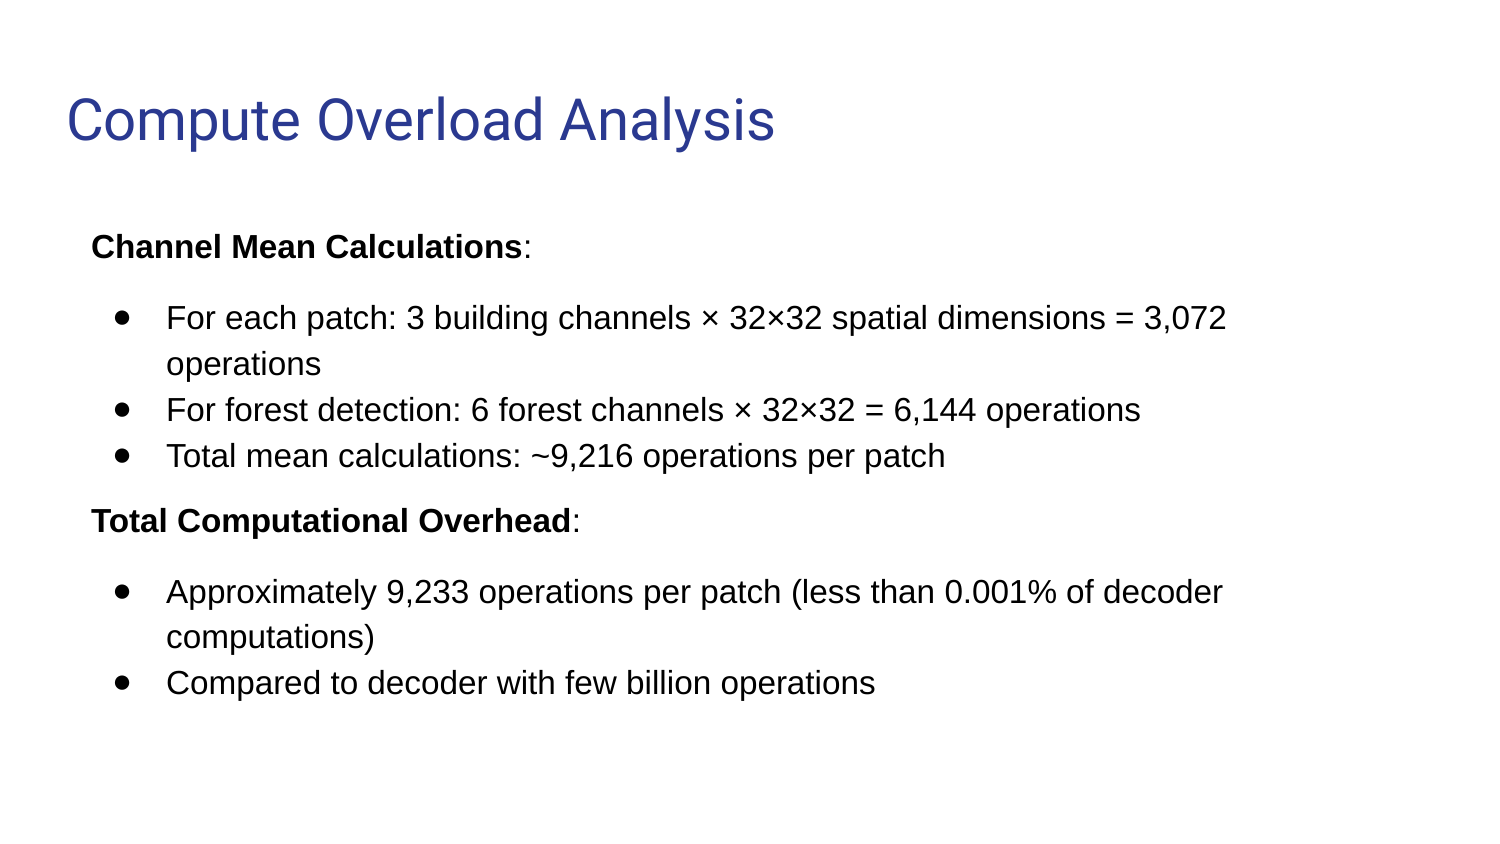

# Compute Overload Analysis

Channel Mean Calculations:
For each patch: 3 building channels × 32×32 spatial dimensions = 3,072 operations
For forest detection: 6 forest channels × 32×32 = 6,144 operations
Total mean calculations: ~9,216 operations per patch
Total Computational Overhead:
Approximately 9,233 operations per patch (less than 0.001% of decoder computations)
Compared to decoder with few billion operations